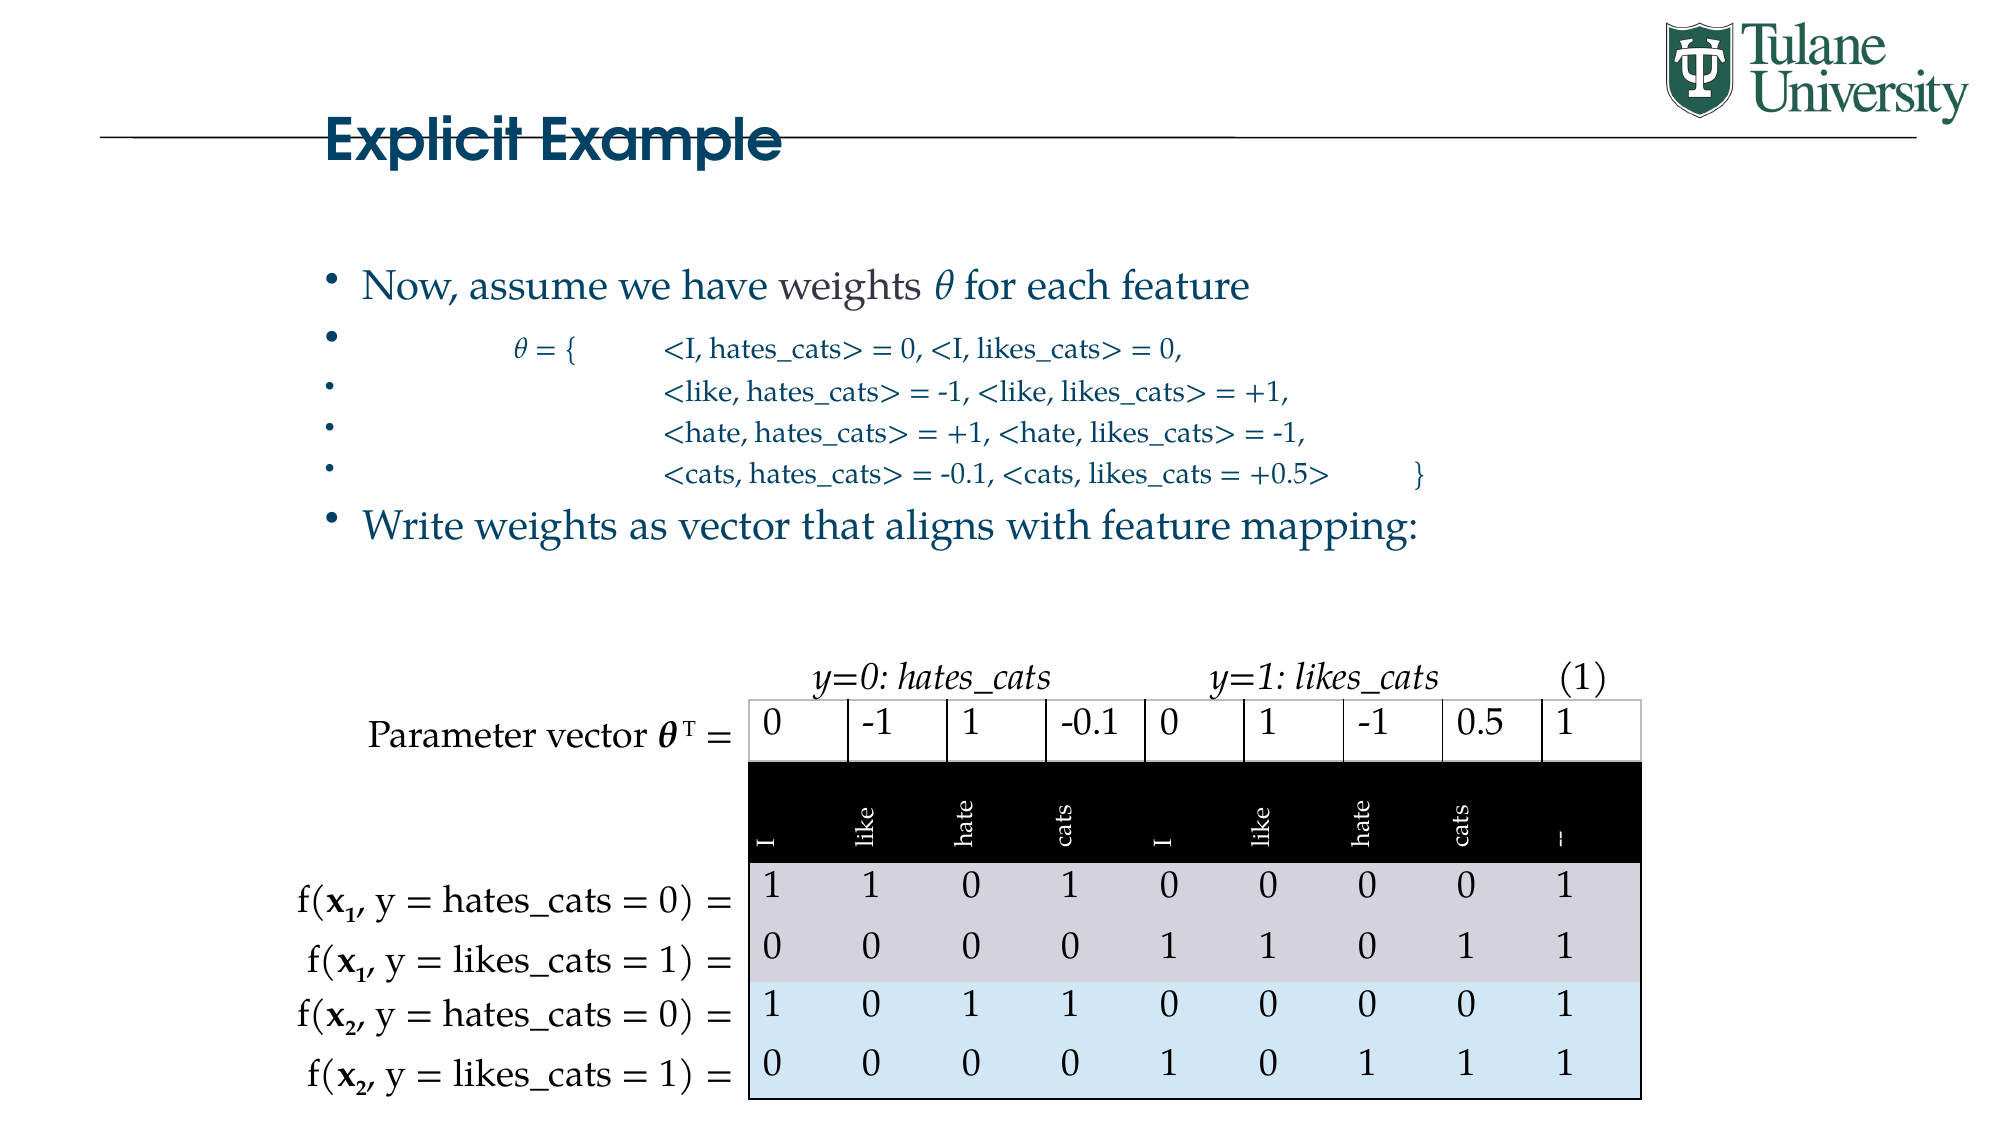

# Explicit Example
Now, assume we have weights θ for each feature
	θ = {	<I, hates_cats> = 0, <I, likes_cats> = 0,
		<like, hates_cats> = -1, <like, likes_cats> = +1,
		<hate, hates_cats> = +1, <hate, likes_cats> = -1,
		<cats, hates_cats> = -0.1, <cats, likes_cats = +0.5>	}
Write weights as vector that aligns with feature mapping:
y=0: hates_cats
 y=1: likes_cats
(1)
| 0 | -1 | 1 | -0.1 | 0 | 1 | -1 | 0.5 | 1 |
| --- | --- | --- | --- | --- | --- | --- | --- | --- |
 Parameter vector θ T =
| I | like | hate | cats | I | like | hate | cats | -- |
| --- | --- | --- | --- | --- | --- | --- | --- | --- |
| 1 | 1 | 0 | 1 | 0 | 0 | 0 | 0 | 1 |
| 0 | 0 | 0 | 0 | 1 | 1 | 0 | 1 | 1 |
| 1 | 0 | 1 | 1 | 0 | 0 | 0 | 0 | 1 |
| 0 | 0 | 0 | 0 | 1 | 0 | 1 | 1 | 1 |
f(x1, y = hates_cats = 0) =
f(x1, y = likes_cats = 1) =
35
f(x2, y = hates_cats = 0) =
f(x2, y = likes_cats = 1) =